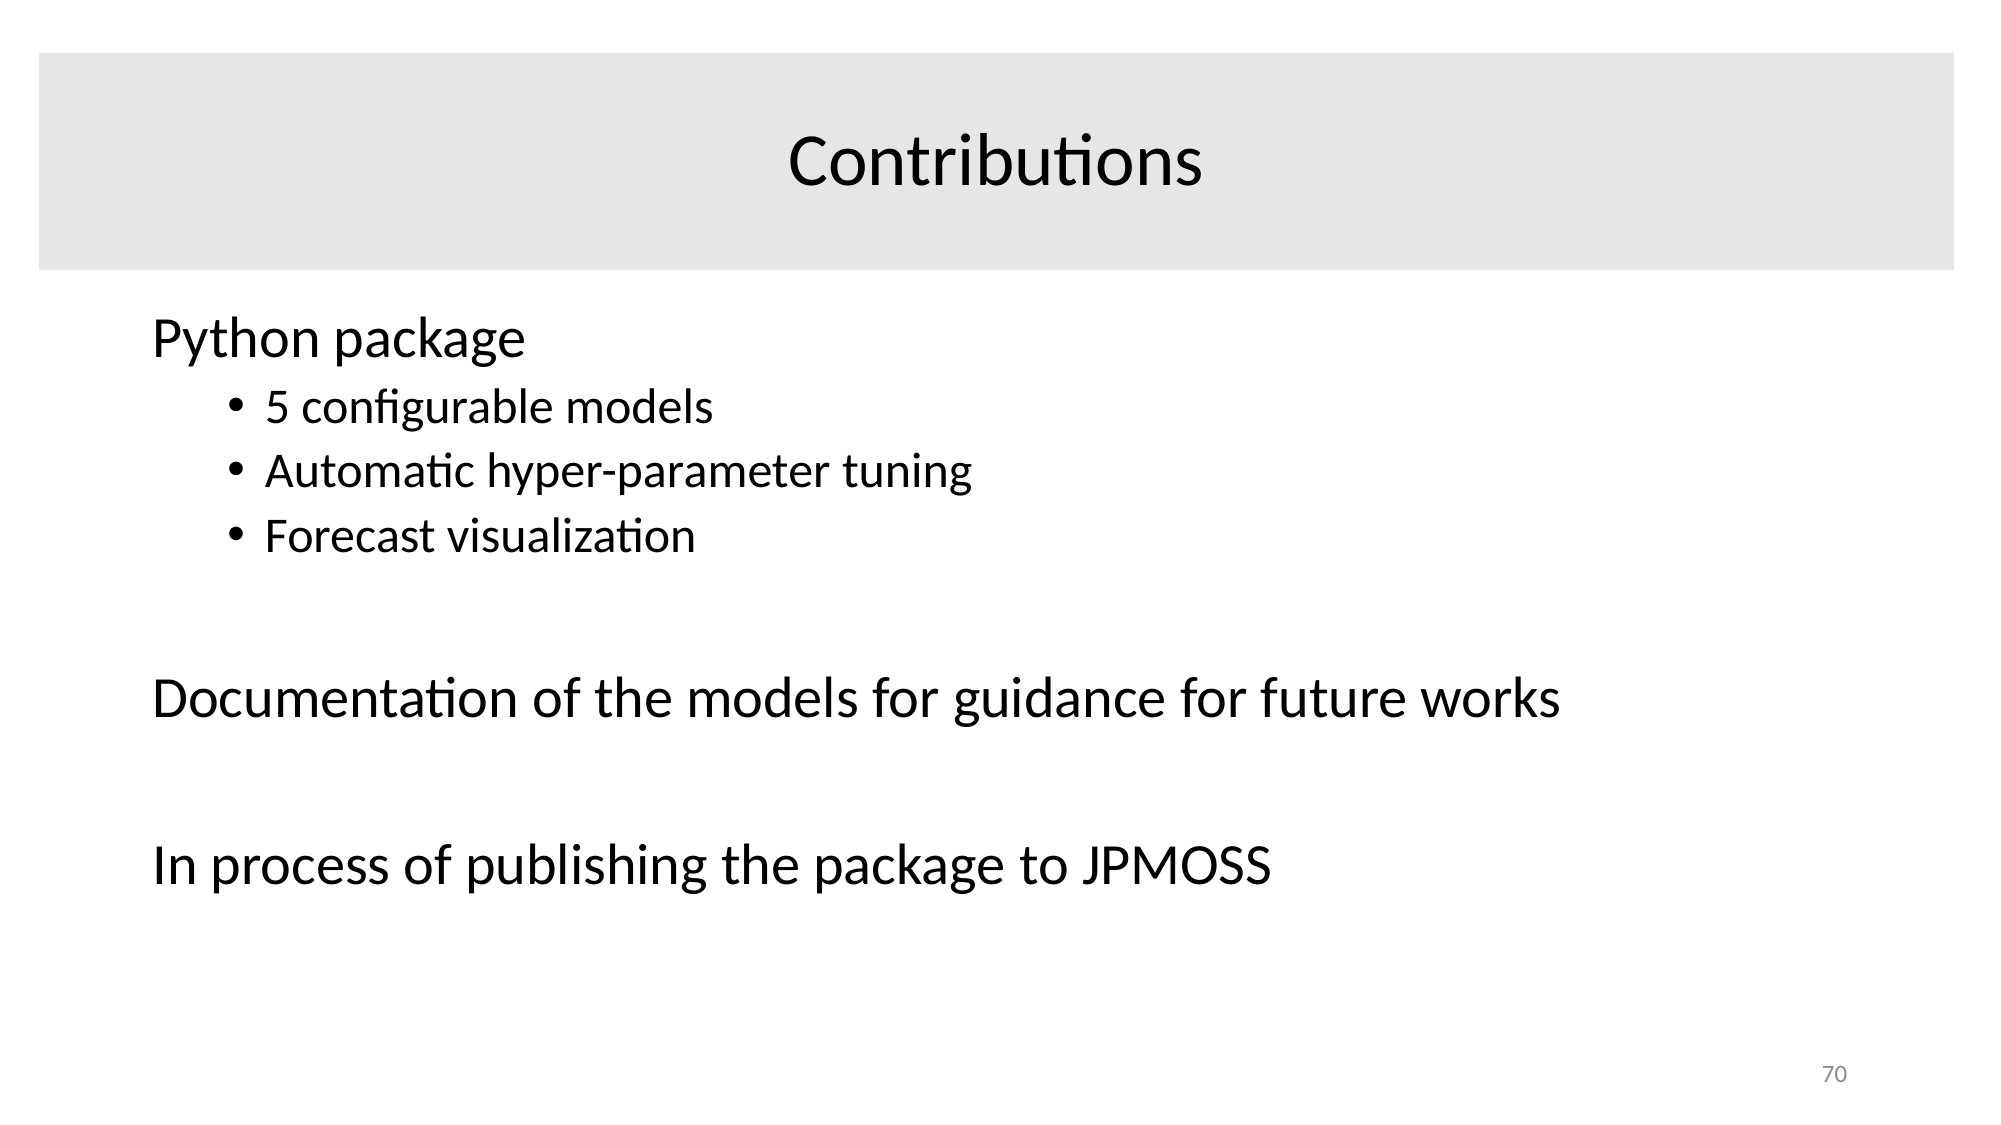

Contributions
Python package
5 configurable models
Automatic hyper-parameter tuning
Forecast visualization

Documentation of the models for guidance for future works

In process of publishing the package to JPMOSS
70